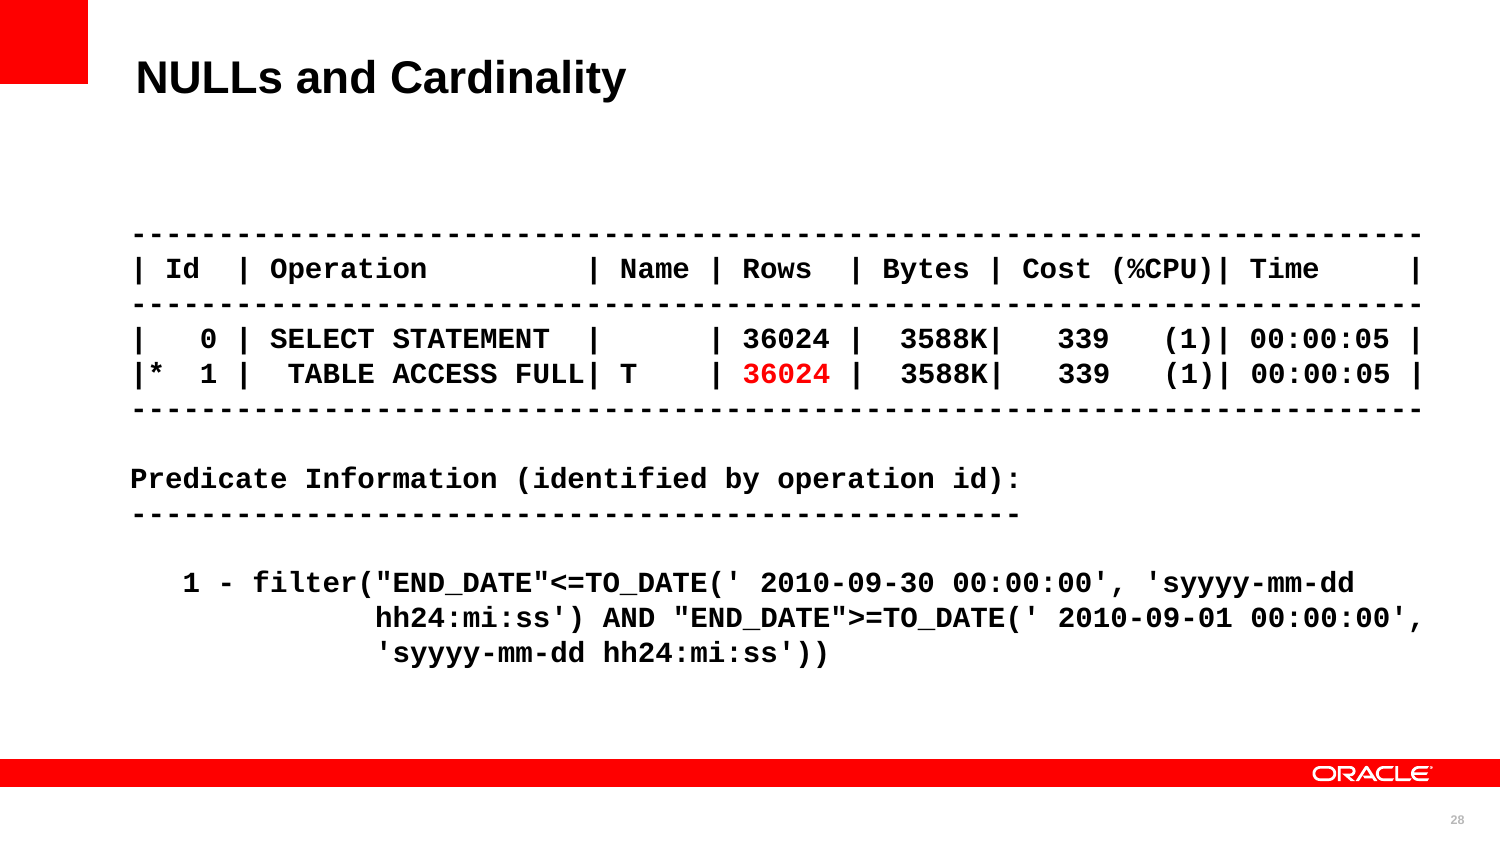

NULLs and Cardinality
--------------------------------------------------------------------------
| Id  | Operation         | Name | Rows  | Bytes | Cost (%CPU)| Time     |
--------------------------------------------------------------------------
|   0 | SELECT STATEMENT  |      | 36024 |  3588K|   339   (1)| 00:00:05 |
|*  1 |  TABLE ACCESS FULL| T    | 36024 |  3588K|   339   (1)| 00:00:05 |
--------------------------------------------------------------------------

Predicate Information (identified by operation id):
---------------------------------------------------

   1 - filter("END_DATE"<=TO_DATE(' 2010-09-30 00:00:00', 'syyyy-mm-dd
              hh24:mi:ss') AND "END_DATE">=TO_DATE(' 2010-09-01 00:00:00',
              'syyyy-mm-dd hh24:mi:ss'))